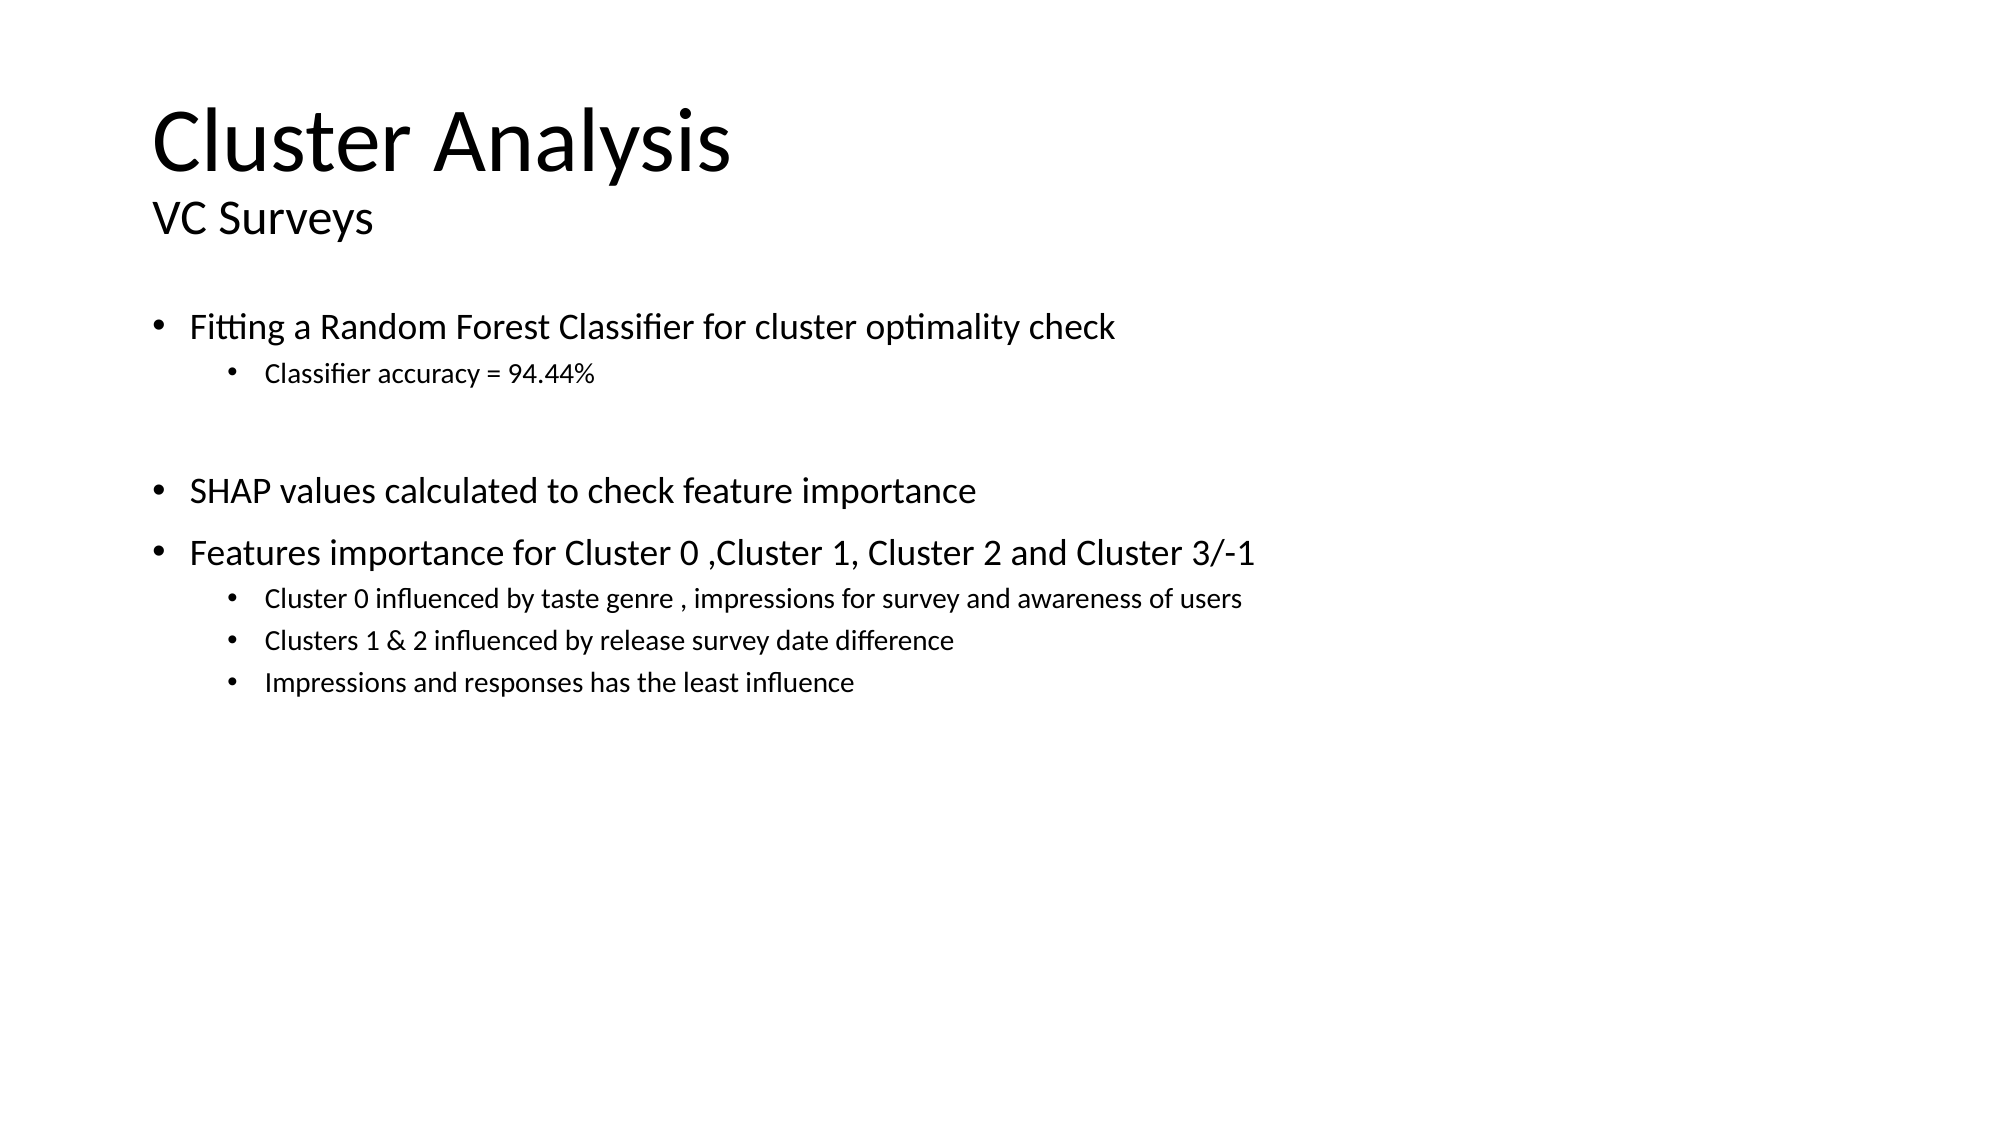

# Cluster Analysis VC Surveys
Fitting a Random Forest Classifier for cluster optimality check
Classifier accuracy = 94.44%

SHAP values calculated to check feature importance
Features importance for Cluster 0 ,Cluster 1, Cluster 2 and Cluster 3/-1
Cluster 0 influenced by taste genre , impressions for survey and awareness of users
Clusters 1 & 2 influenced by release survey date difference
Impressions and responses has the least influence